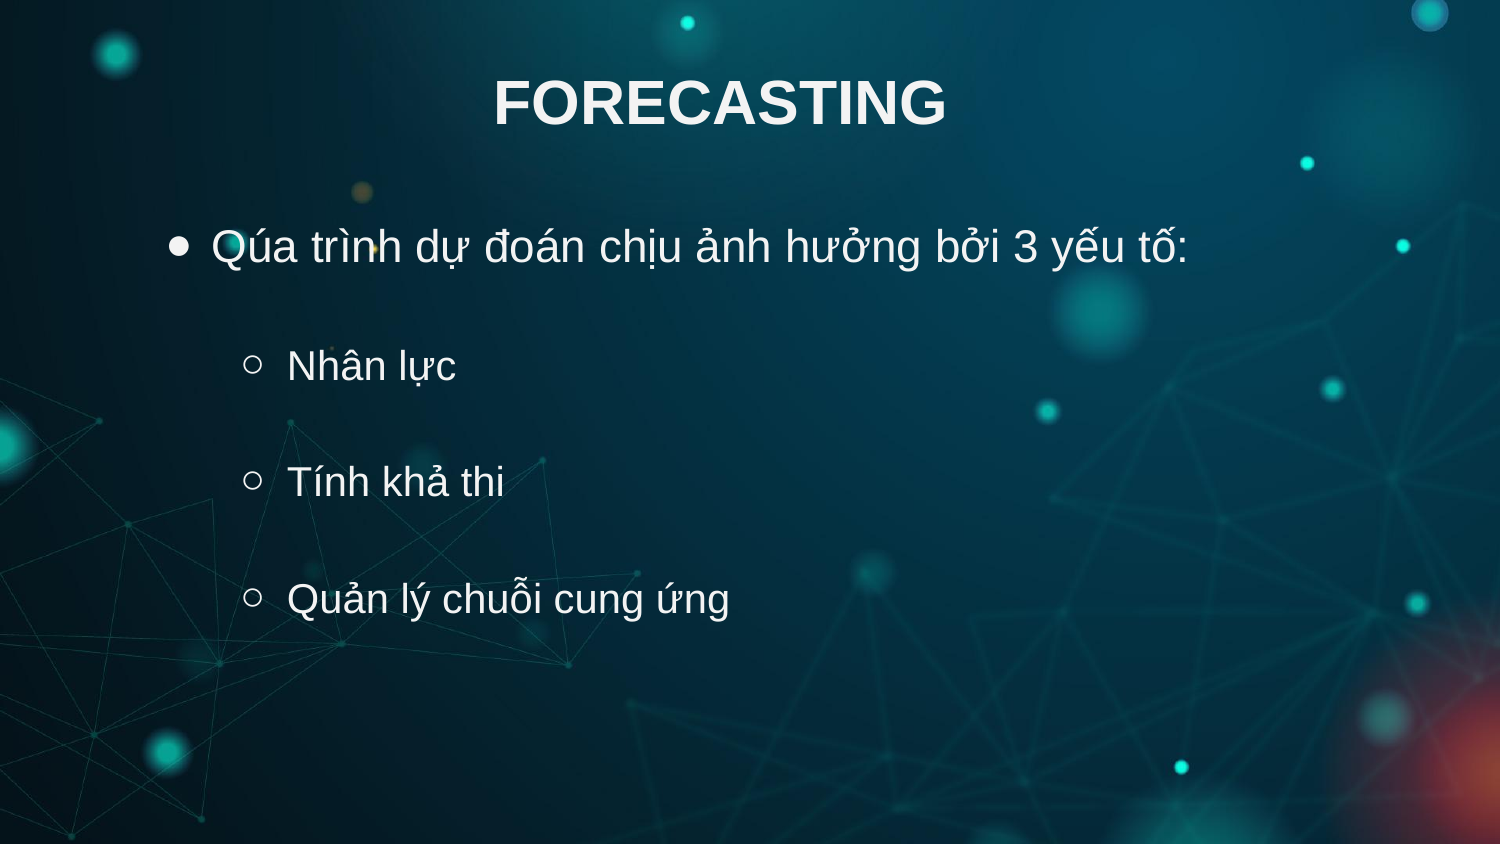

FORECASTING
Qúa trình dự đoán chịu ảnh hưởng bởi 3 yếu tố:
Nhân lực
Tính khả thi
Quản lý chuỗi cung ứng